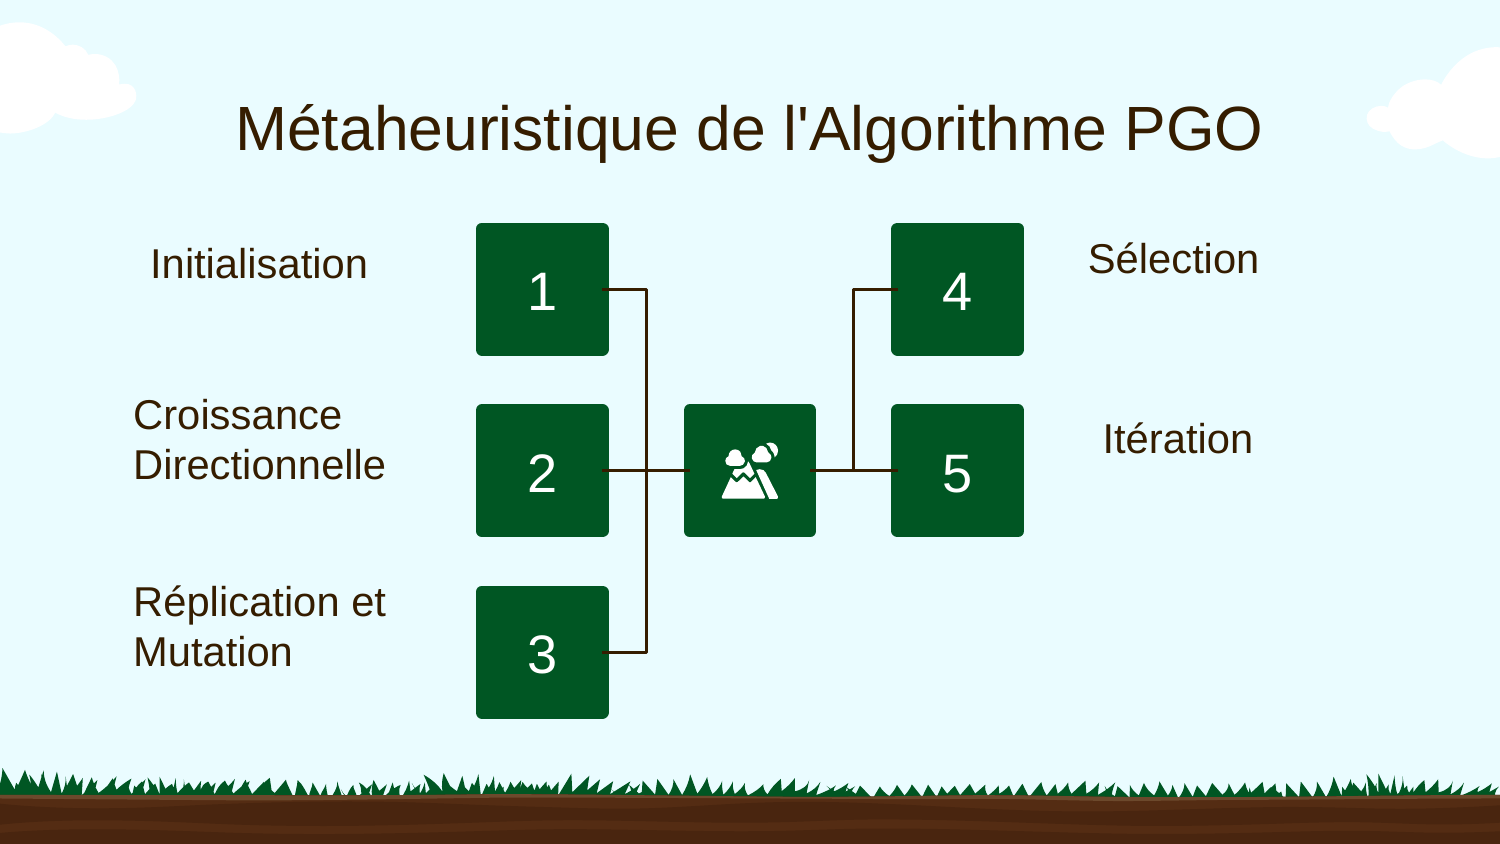

# Métaheuristique de l'Algorithme PGO
Sélection
Initialisation
1
4
Itération
2

5
Croissance Directionnelle

3
Réplication et Mutation